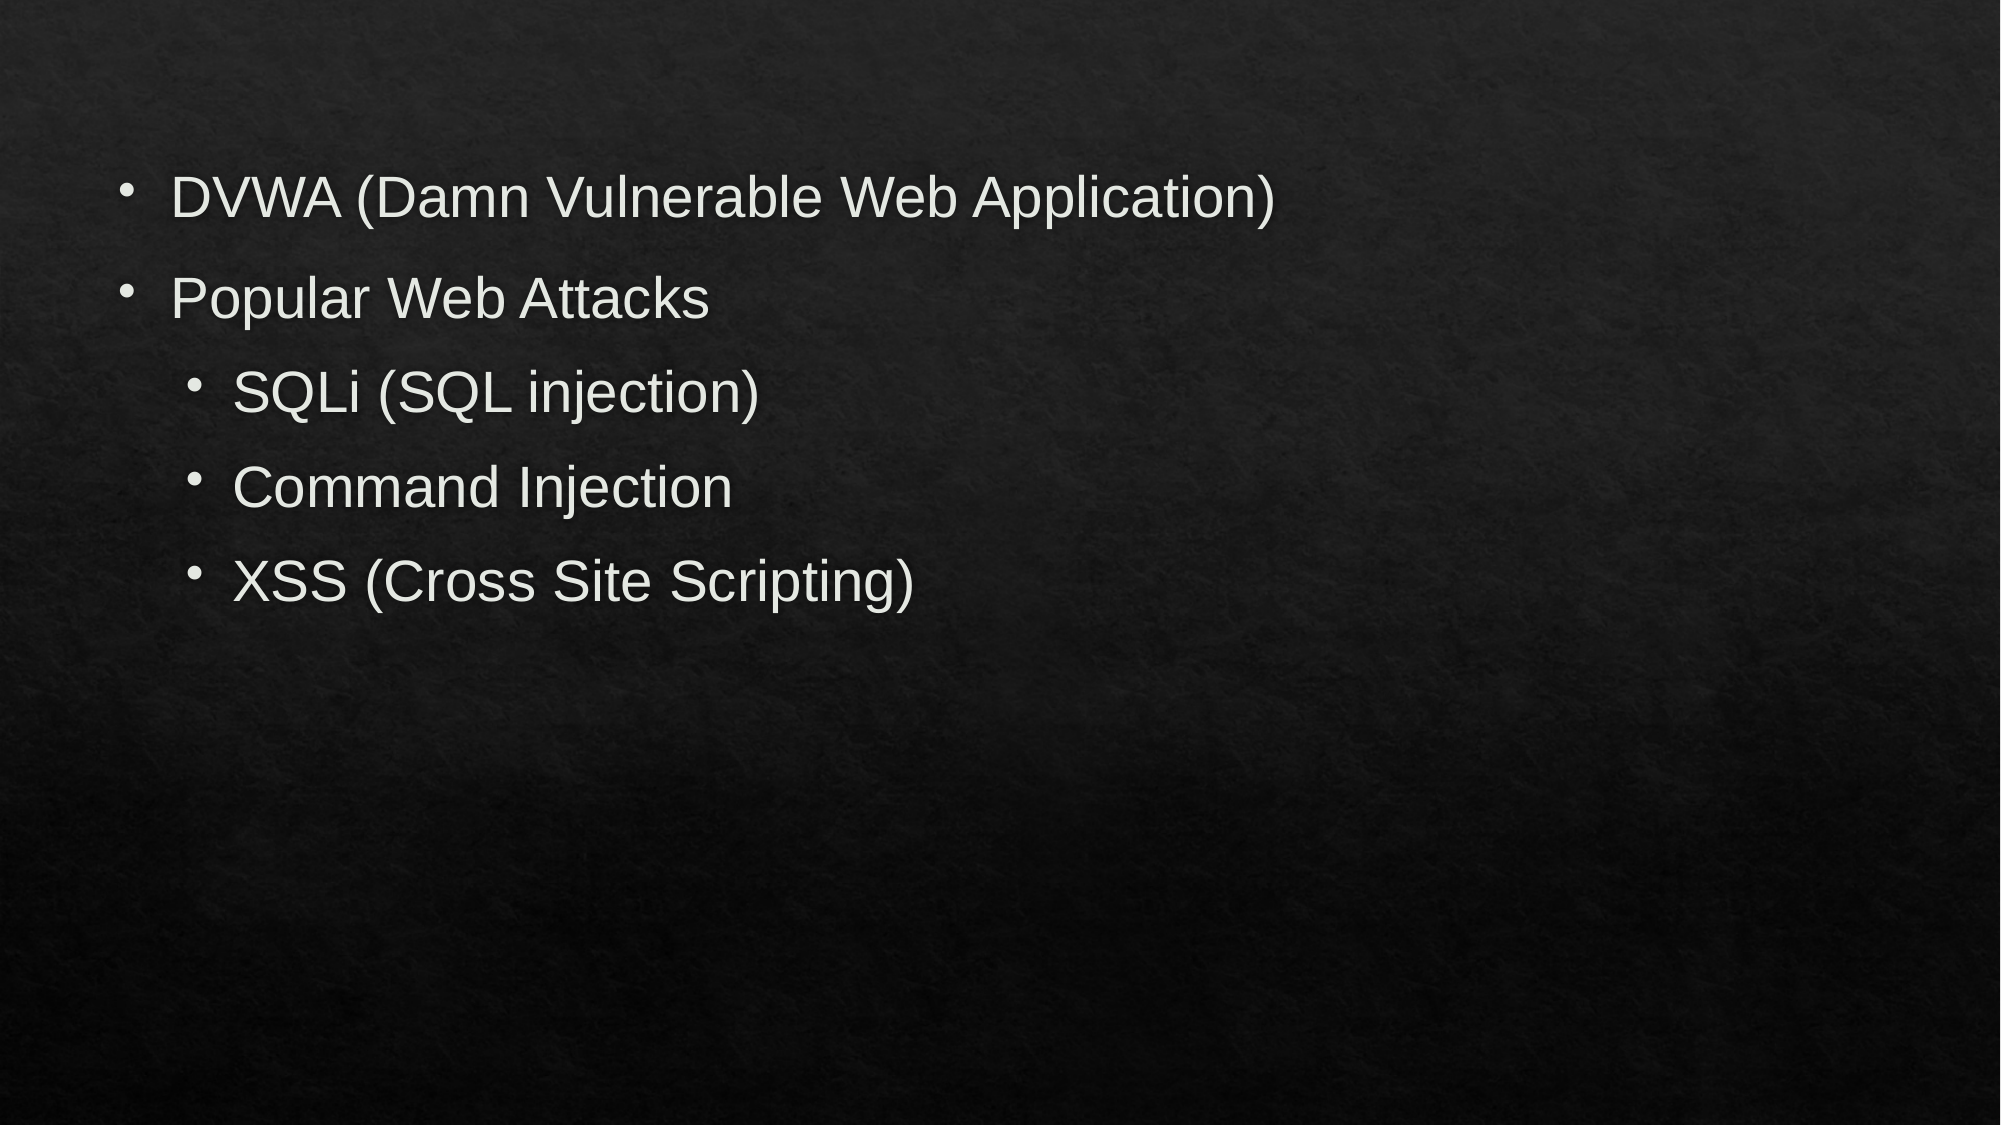

DVWA (Damn Vulnerable Web Application)
Popular Web Attacks
SQLi (SQL injection)
Command Injection
XSS (Cross Site Scripting)